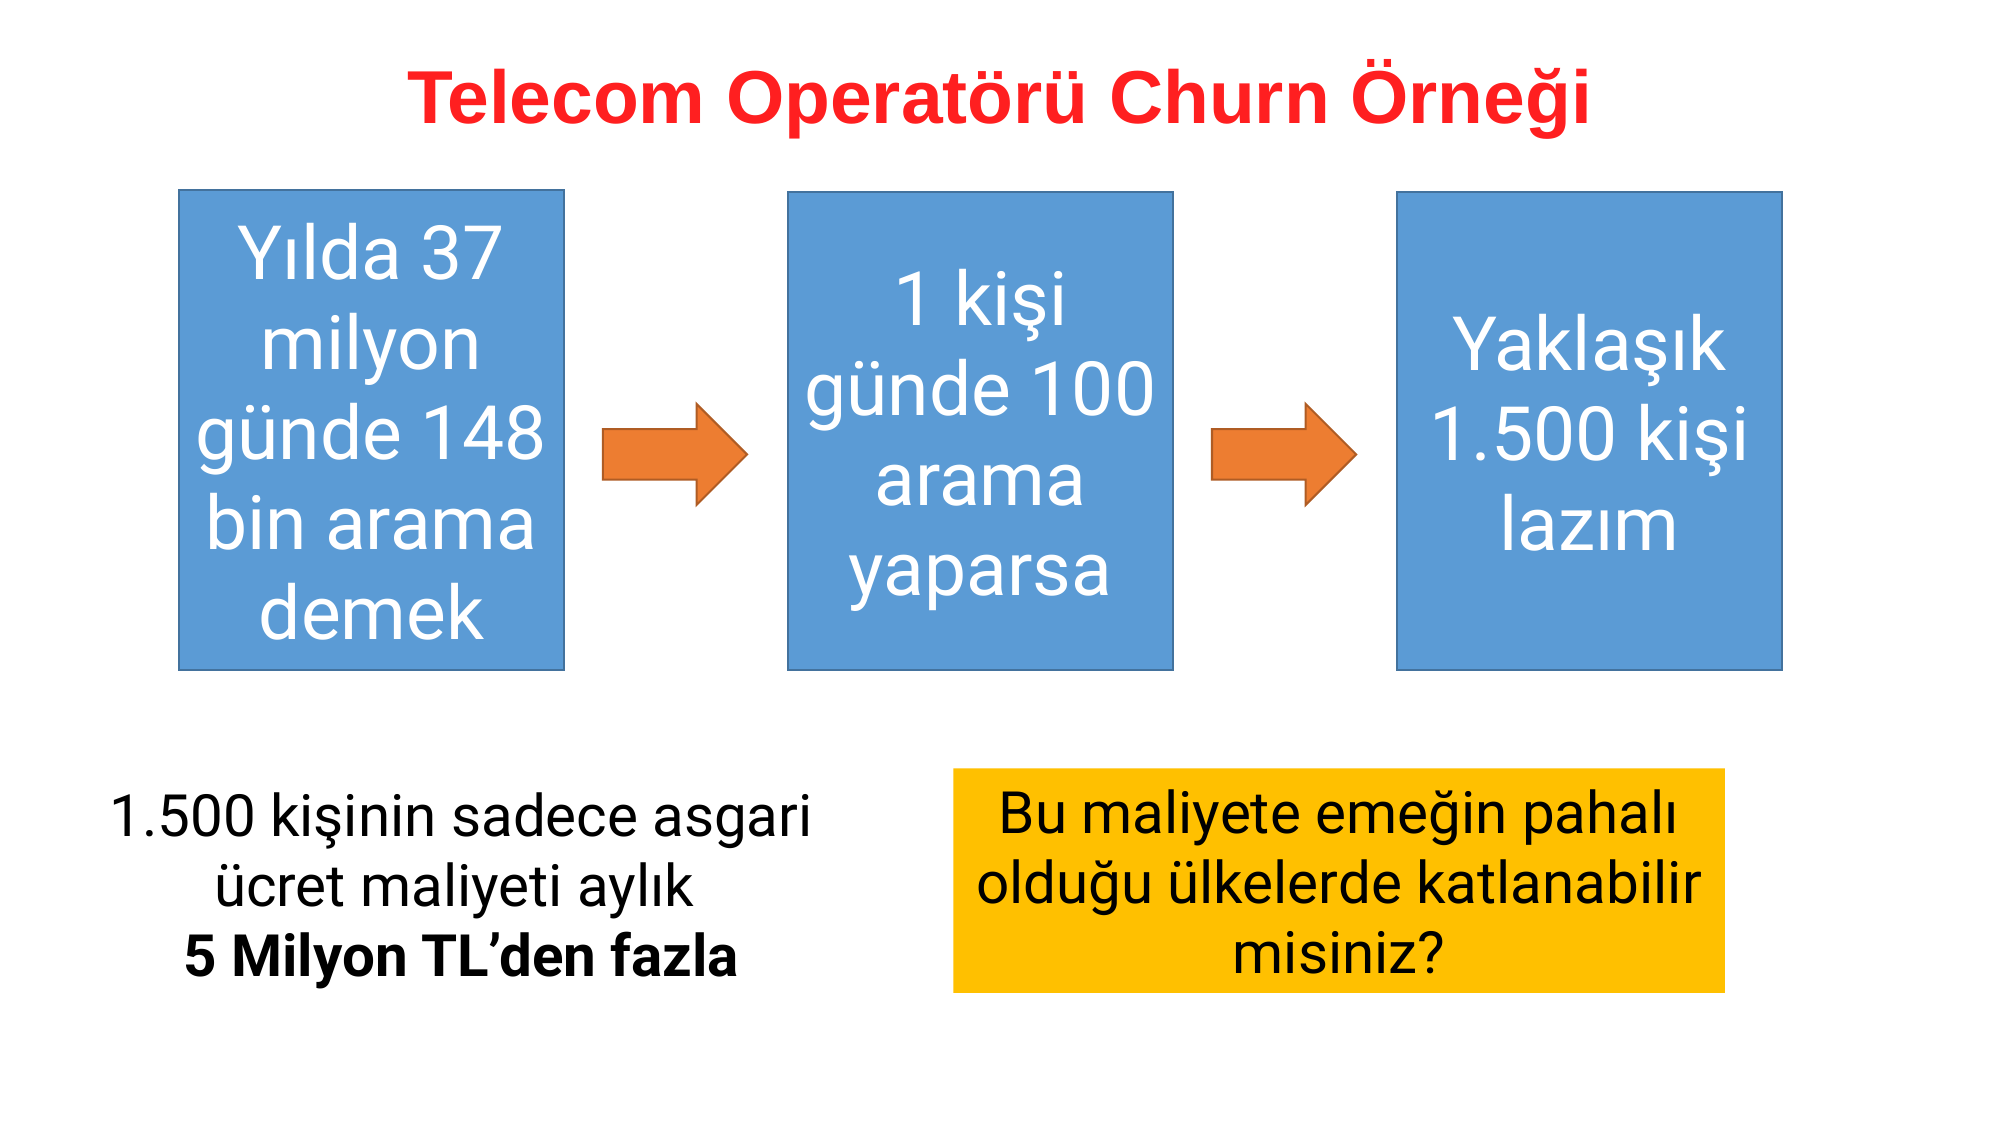

# Telecom Operatörü Churn Örneği
Yılda 37 milyon günde 148 bin arama demek
1 kişi günde 100 arama yaparsa
Yaklaşık 1.500 kişi lazım

Bu maliyete emeğin pahalı olduğu ülkelerde katlanabilir misiniz?
1.500 kişinin sadece asgari ücret maliyeti aylık
5 Milyon TL’den fazla